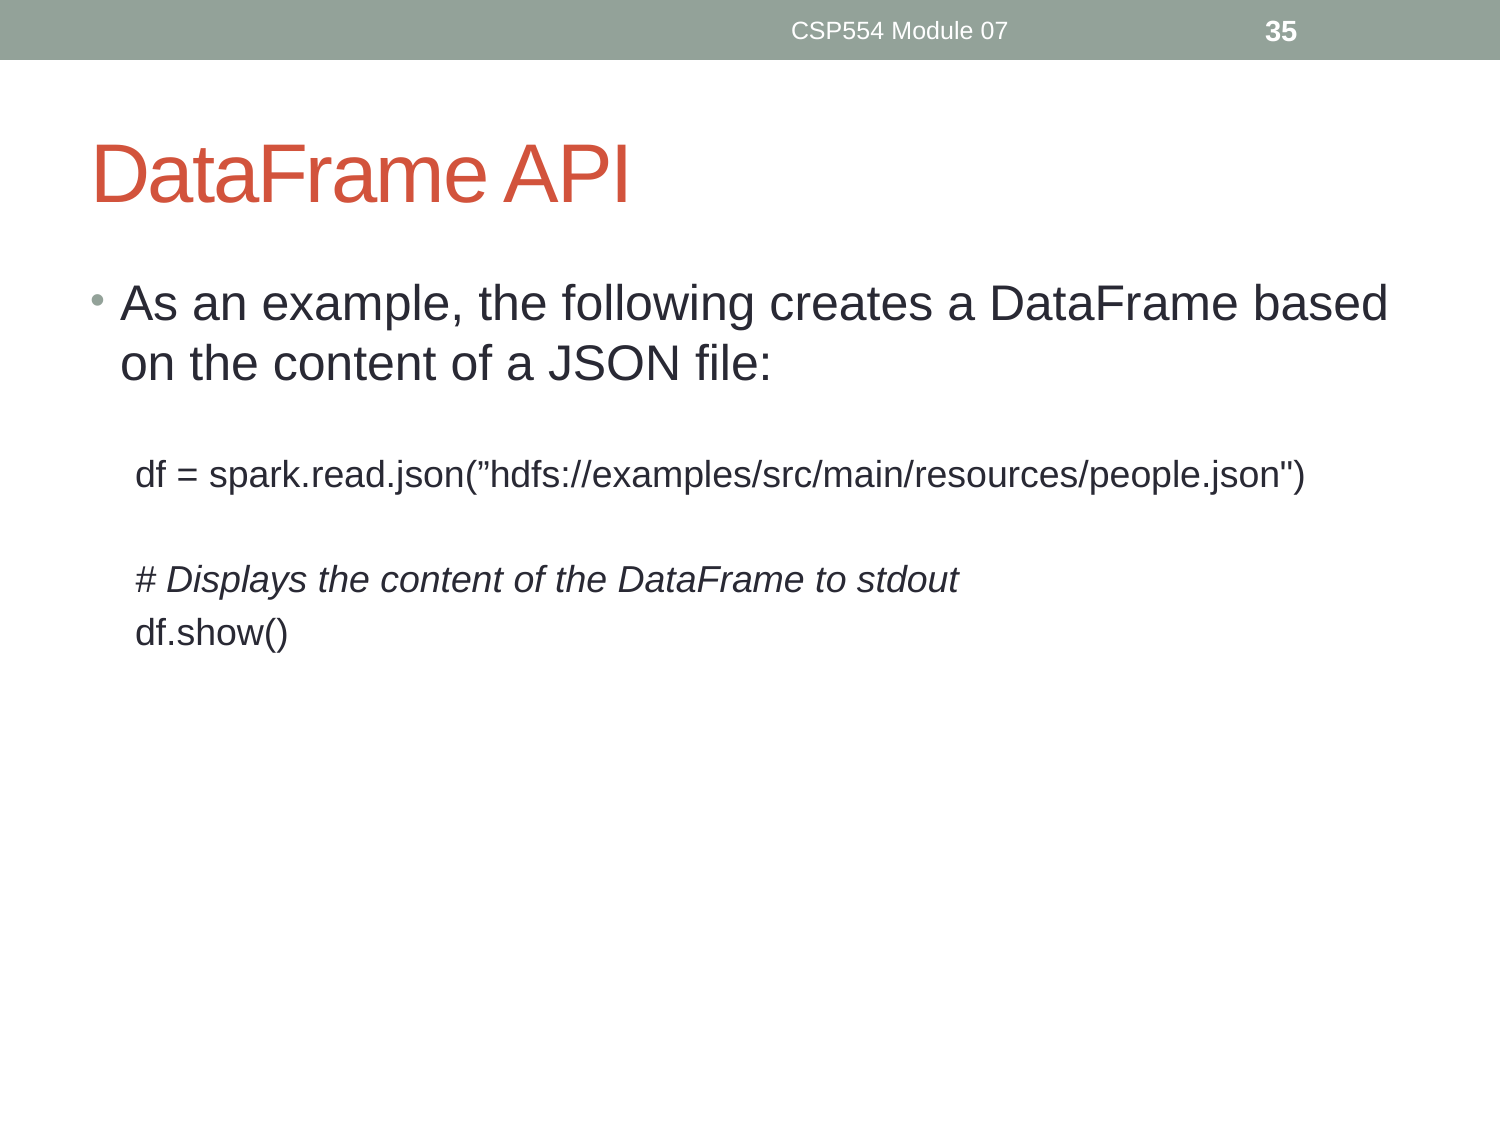

CSP554 Module 07
35
# DataFrame API
As an example, the following creates a DataFrame based on the content of a JSON file:

df = spark.read.json(”hdfs://examples/src/main/resources/people.json")

# Displays the content of the DataFrame to stdout
df.show()